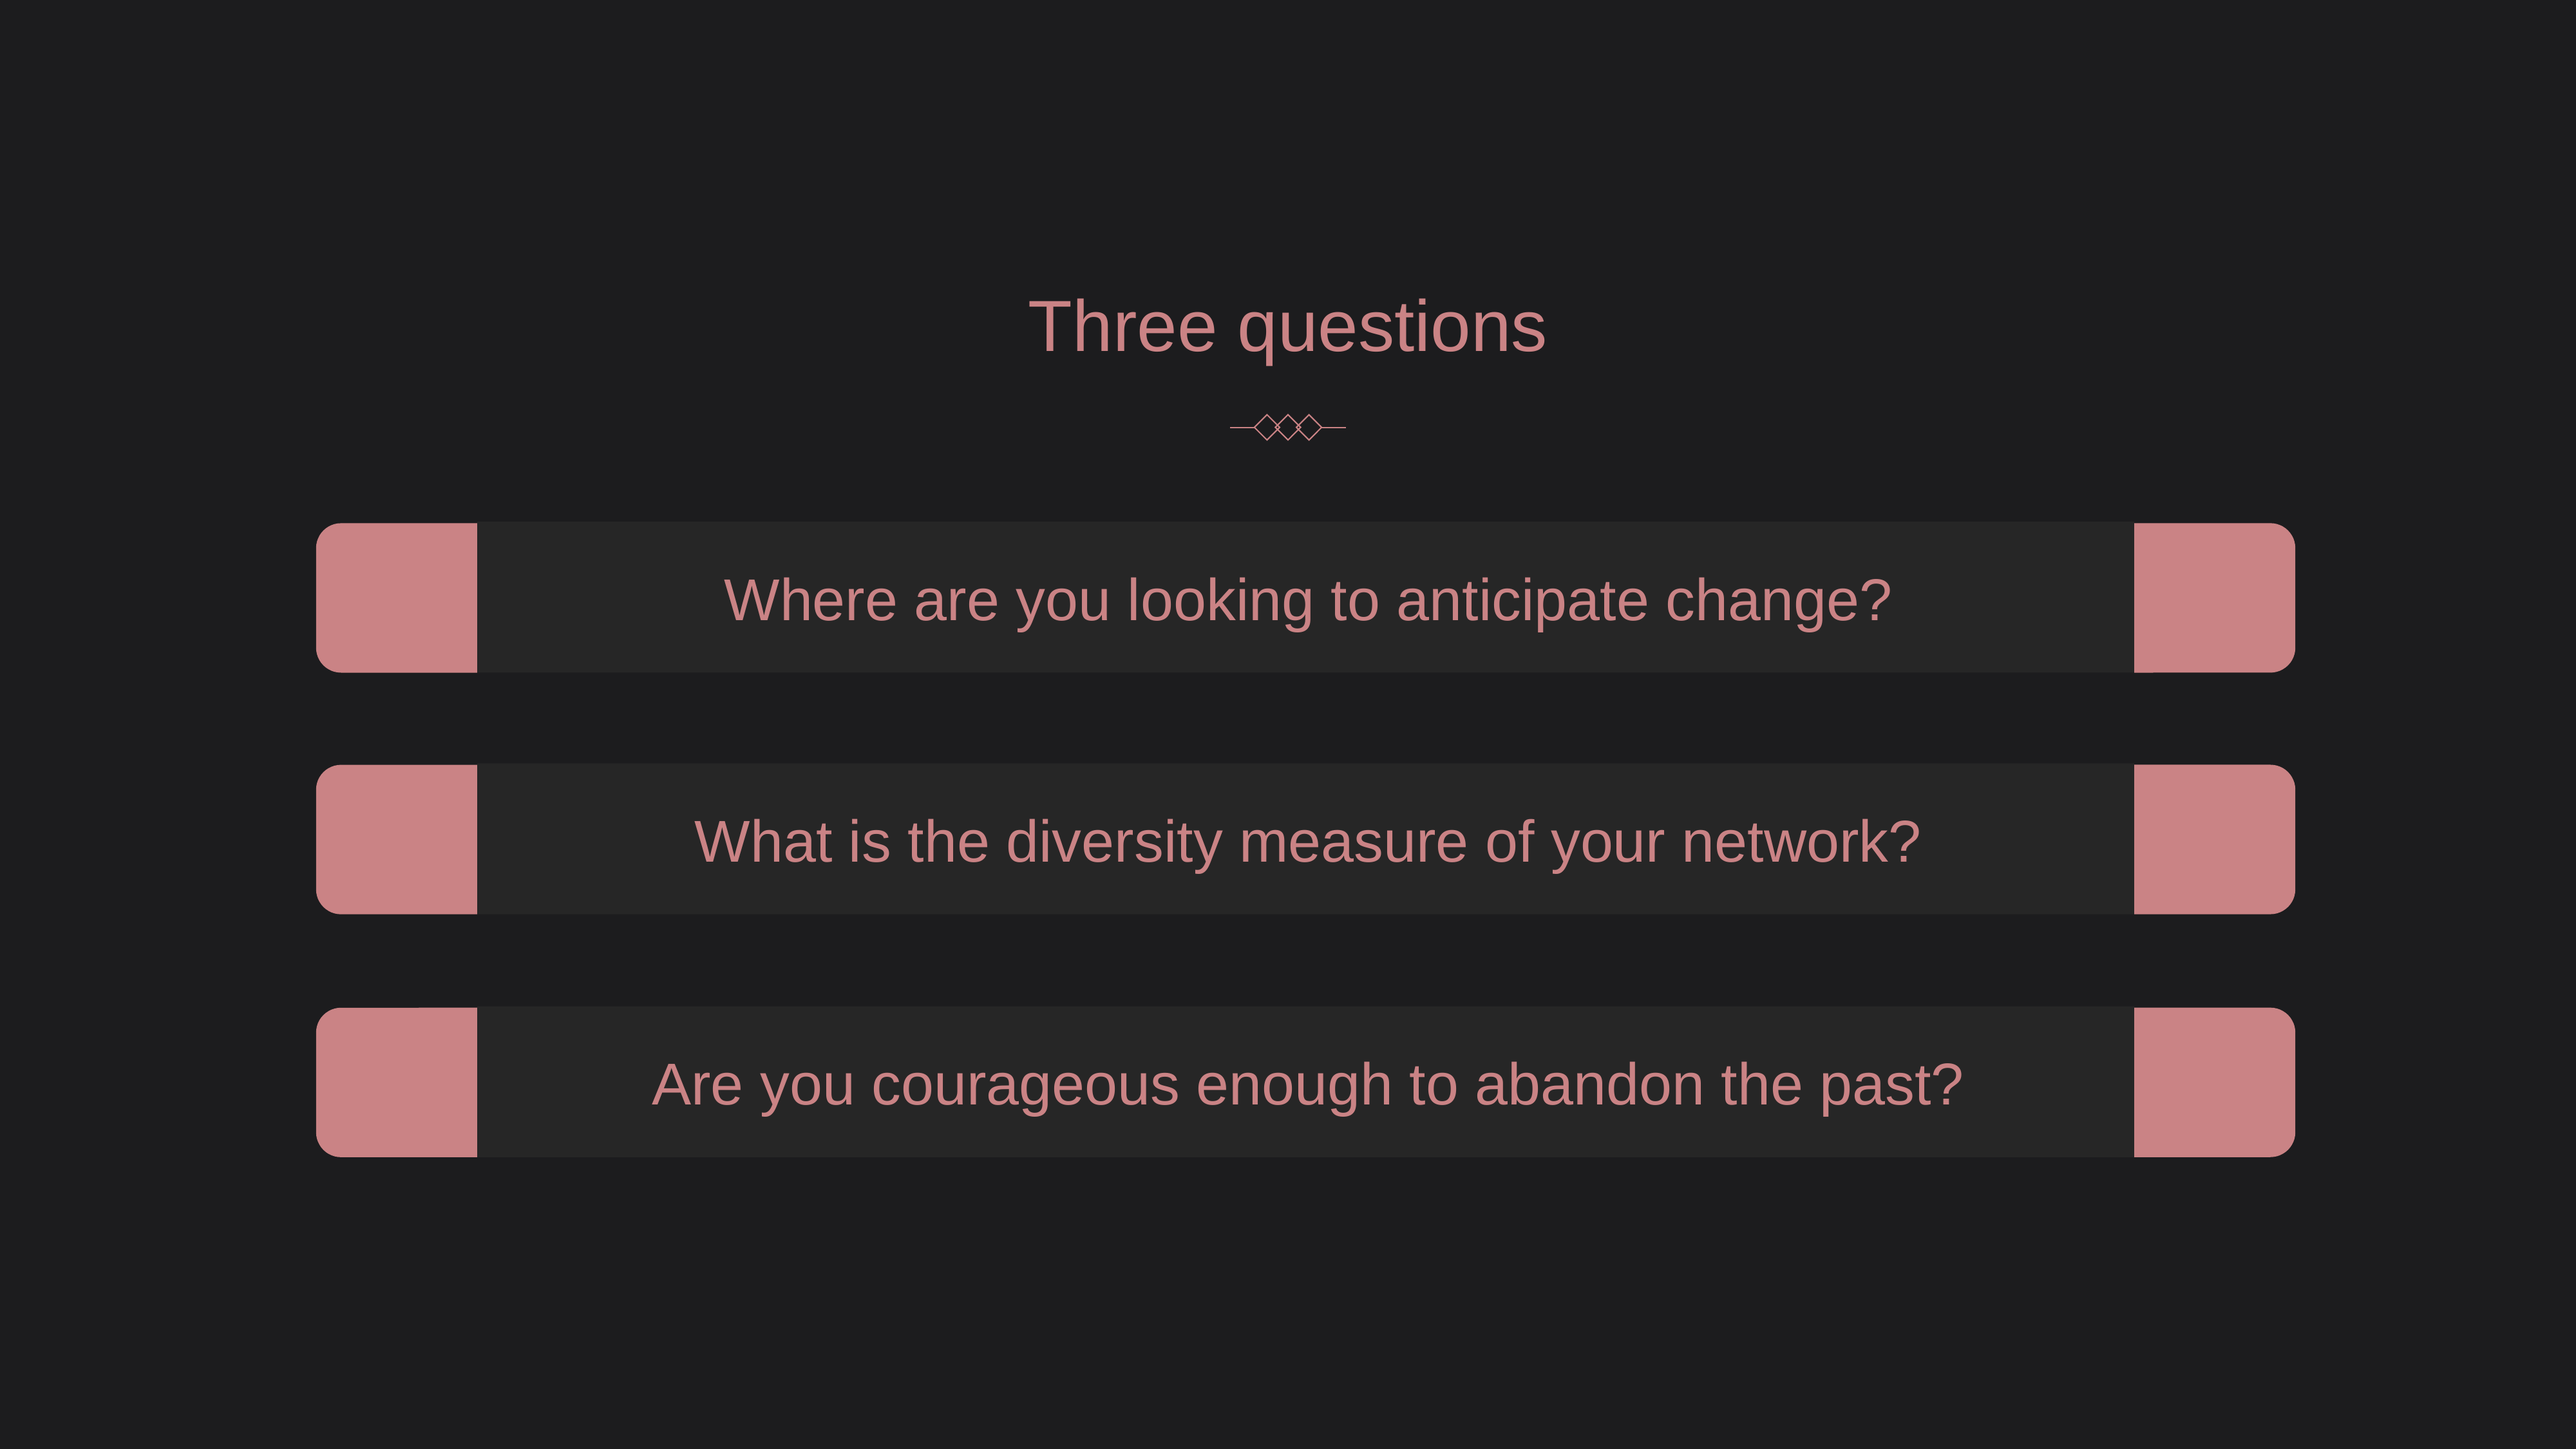

Three questions

Where are you looking to anticipate change?

What is the diversity measure of your network?

Are you courageous enough to abandon the past?